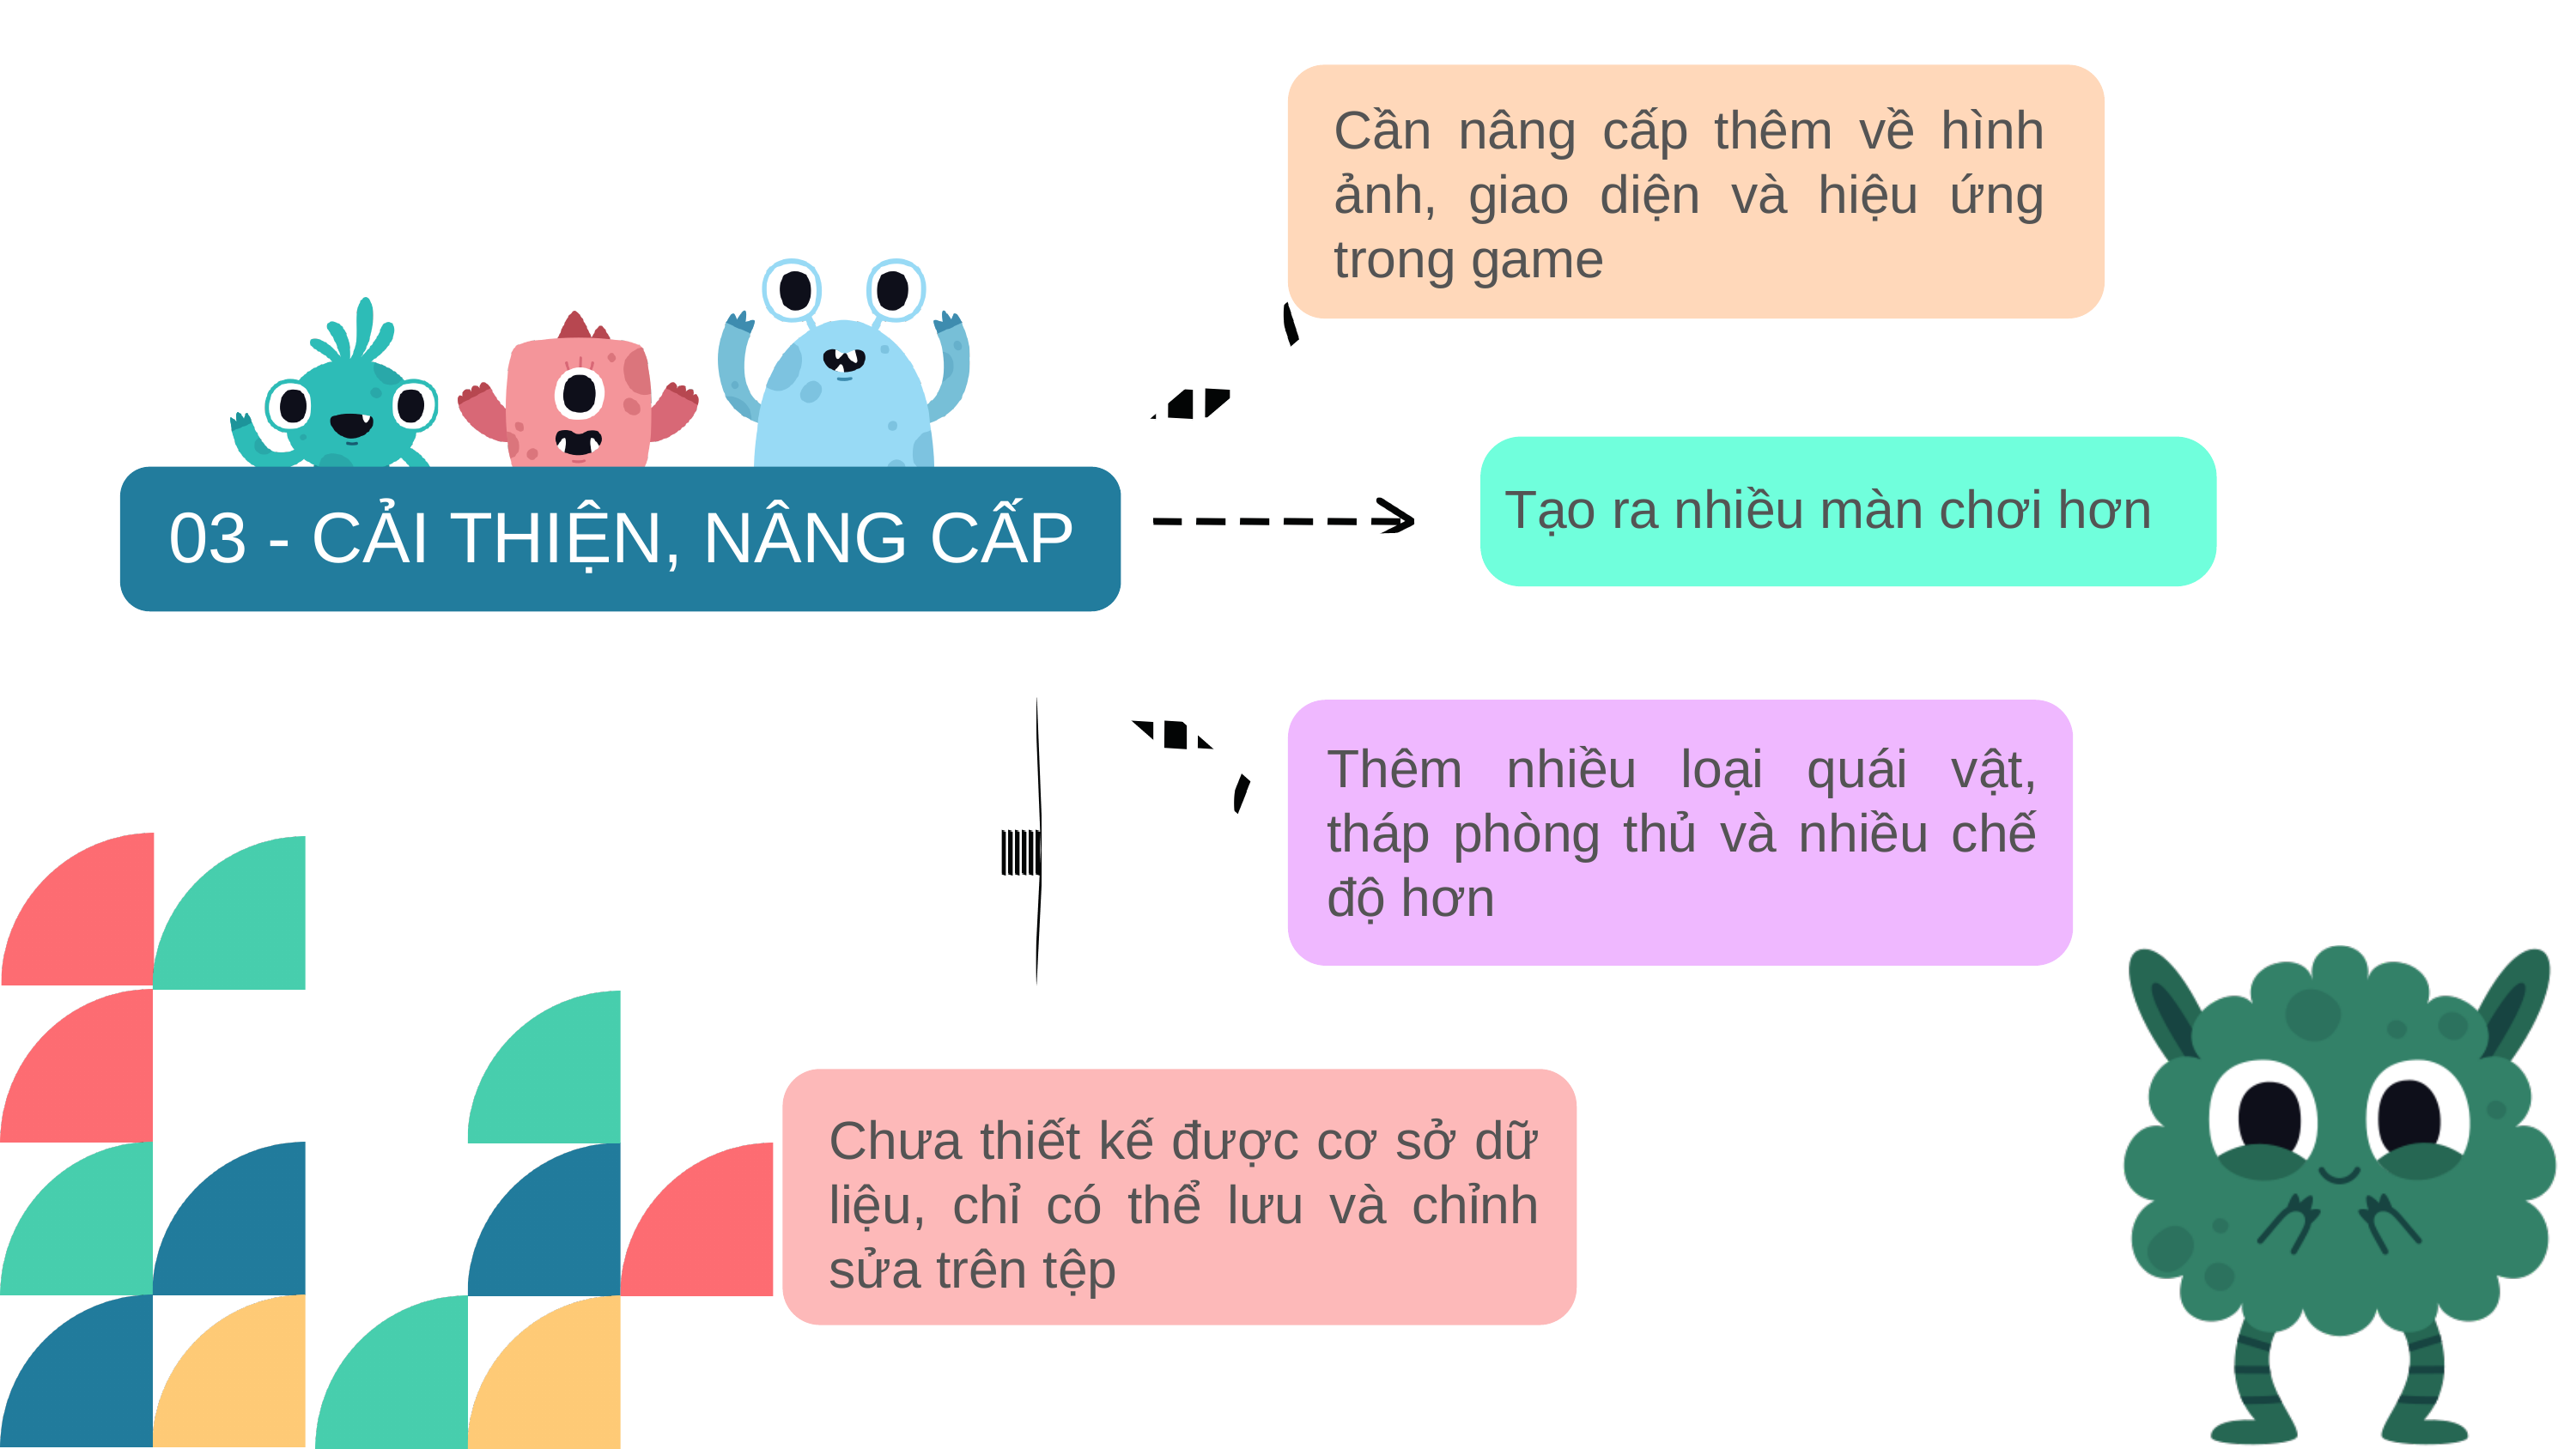

Cần nâng cấp thêm về hình ảnh, giao diện và hiệu ứng trong game

Tạo ra nhiều màn chơi hơn

03 - CẢI THIỆN, NÂNG CẤP

Thêm nhiều loại quái vật, tháp phòng thủ và nhiều chế độ hơn

Chưa thiết kế được cơ sở dữ liệu, chỉ có thể lưu và chỉnh sửa trên tệp